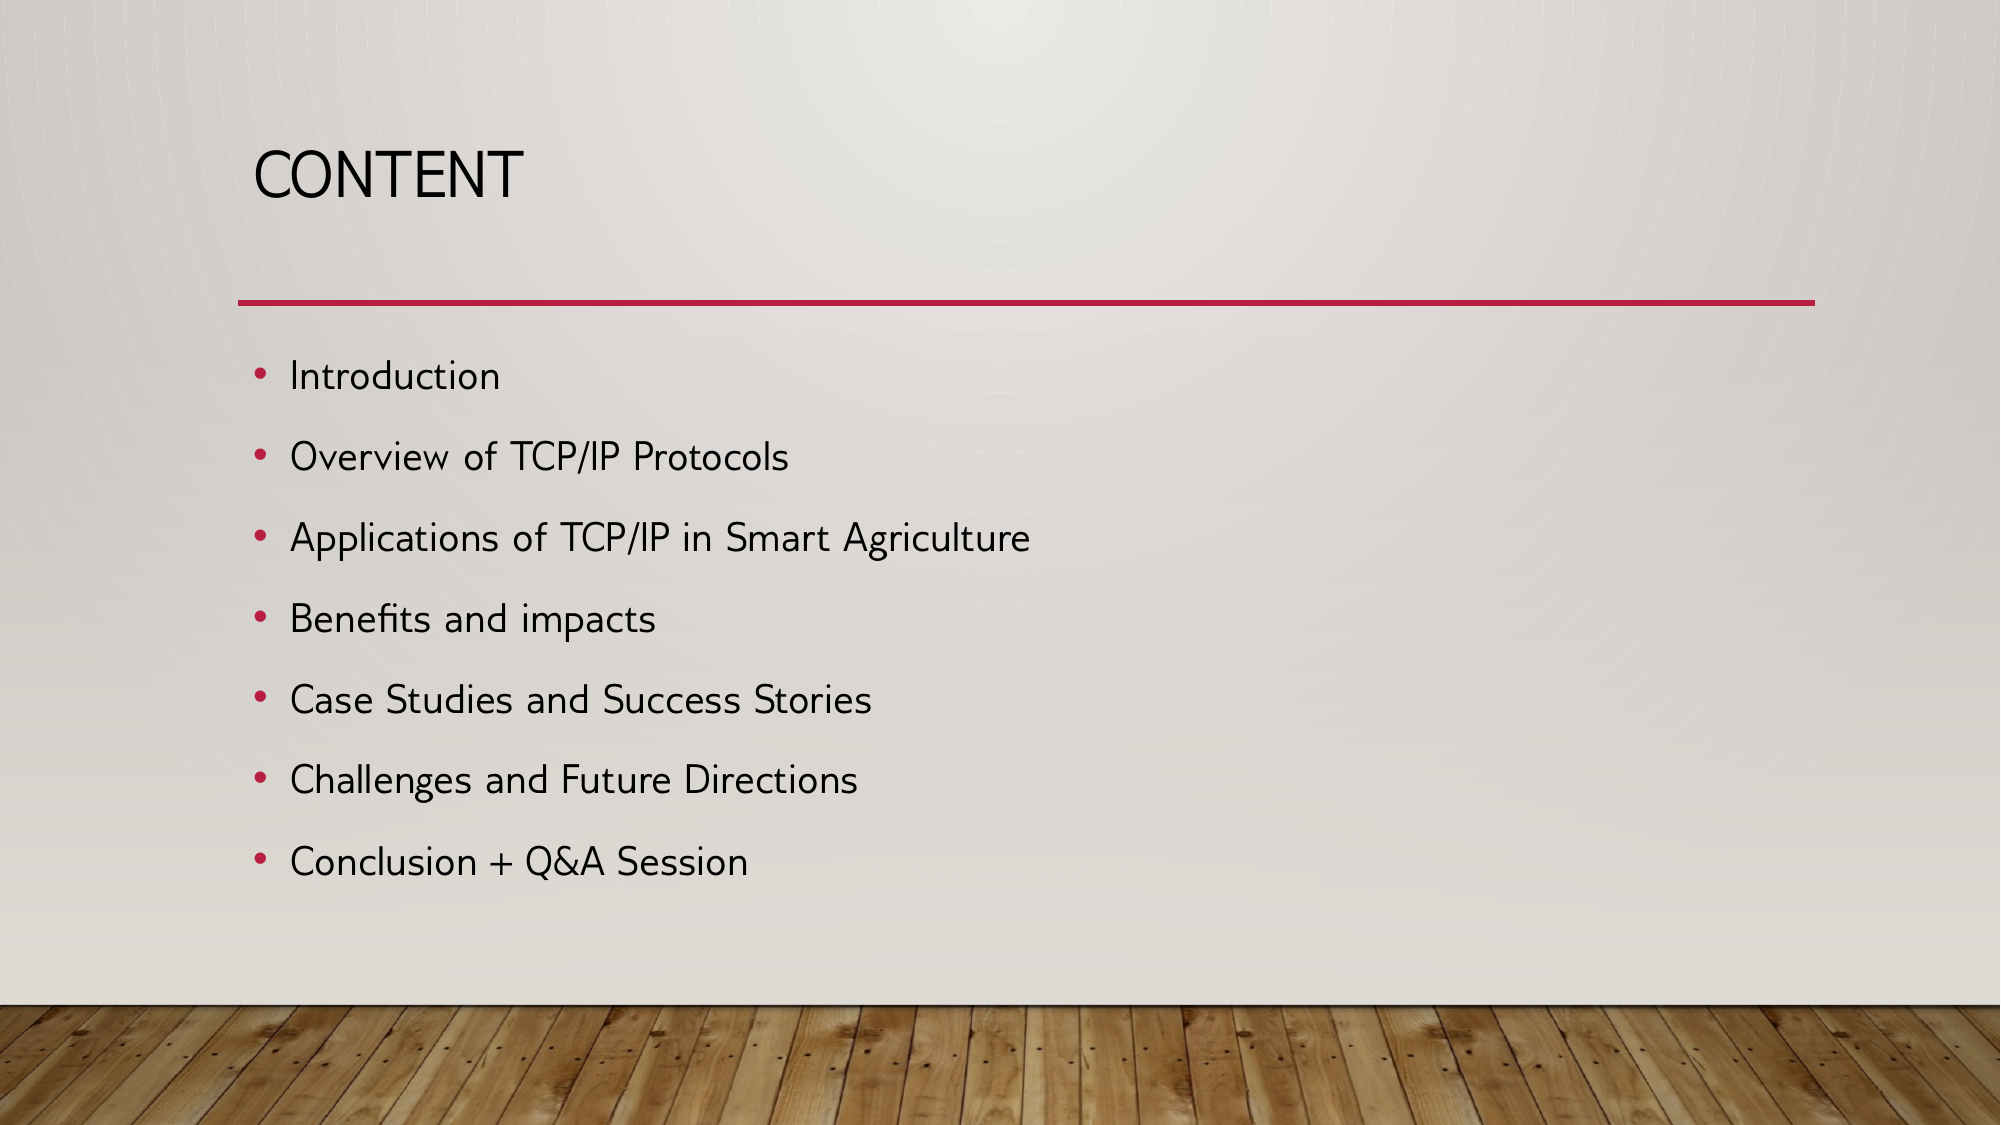

# Content
Introduction
Overview of TCP/IP Protocols
Applications of TCP/IP in Smart Agriculture
Benefits and impacts
Case Studies and Success Stories
Challenges and Future Directions
Conclusion + Q&A Session